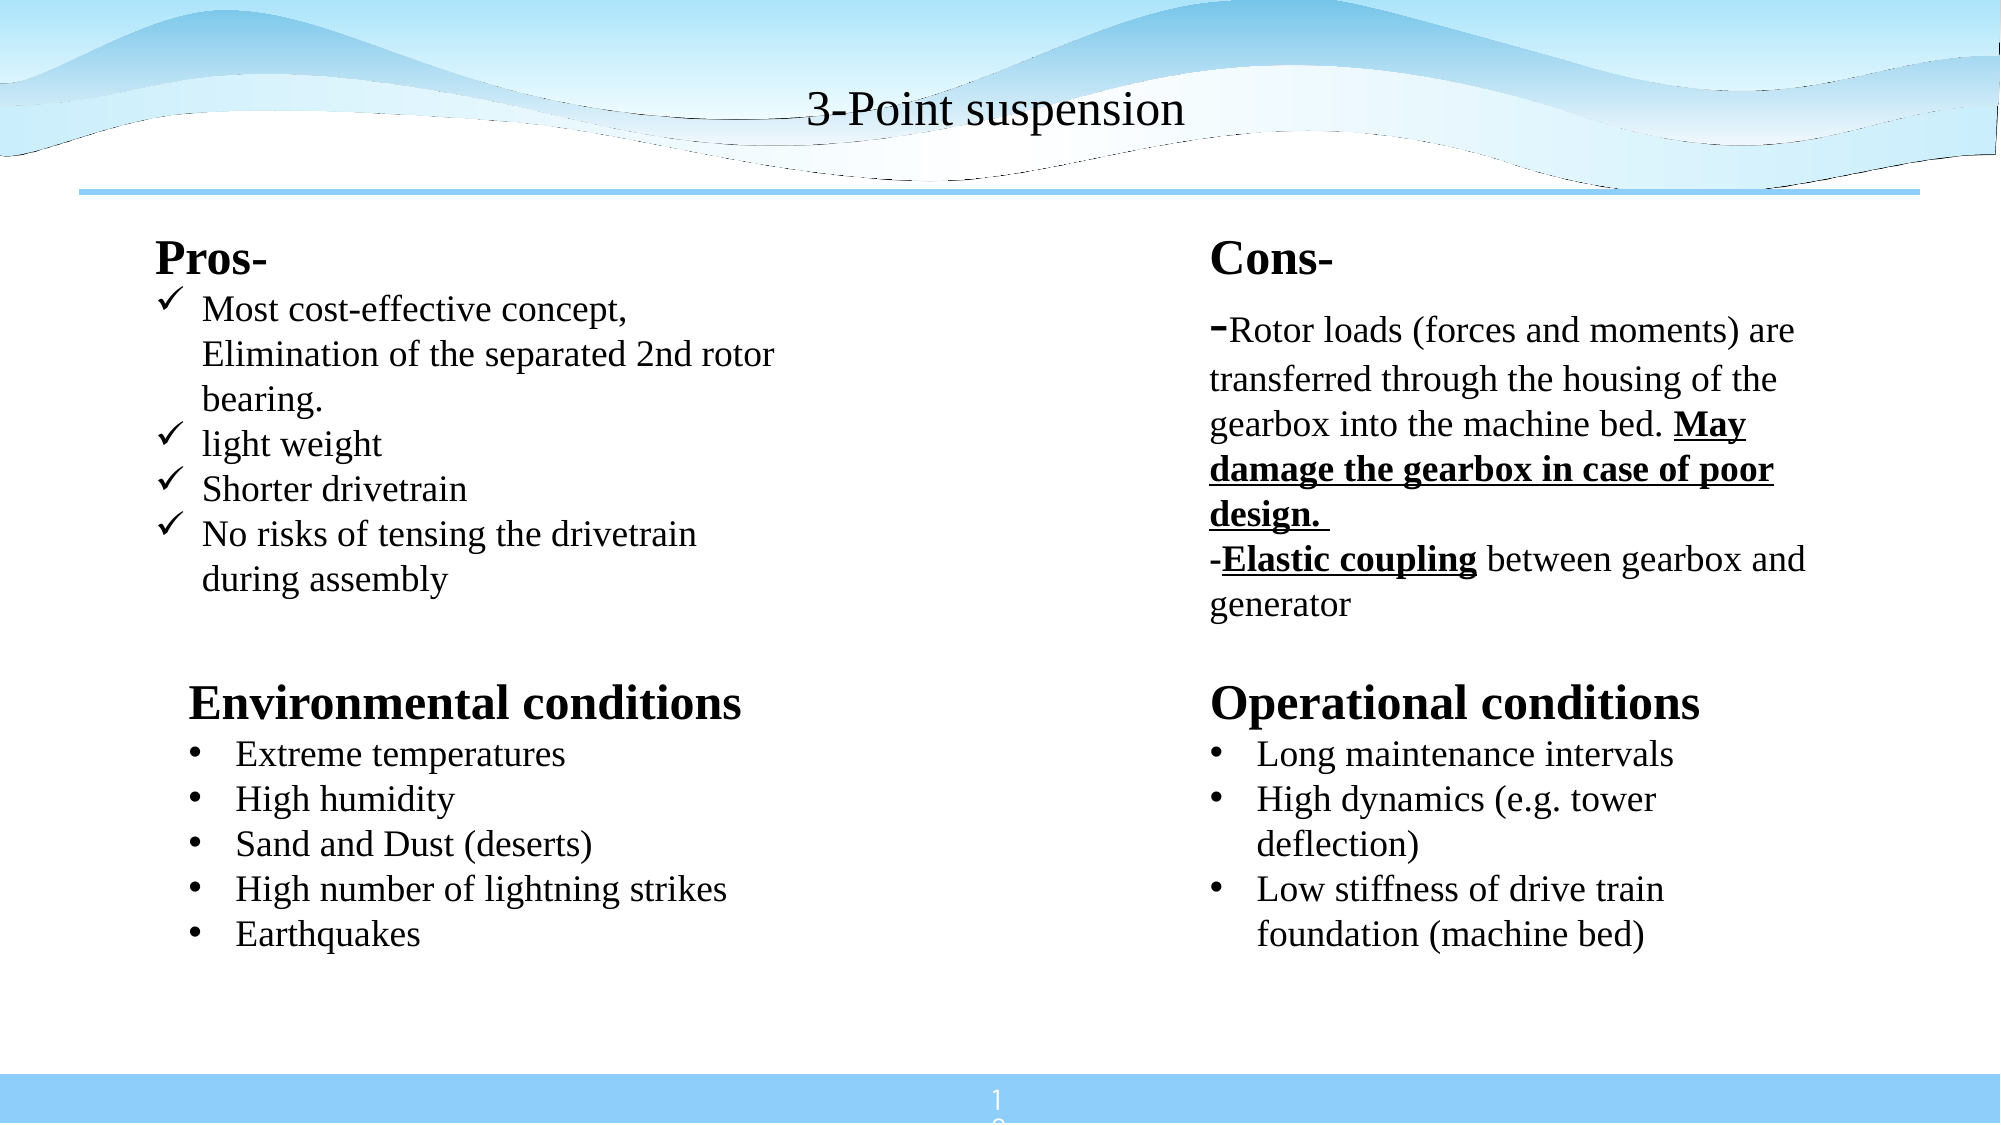

# 3-Point suspension

Cons-
-Rotor loads (forces and moments) are transferred through the housing of the gearbox into the machine bed. May damage the gearbox in case of poor design.
-Elastic coupling between gearbox and generator

Pros-
Most cost-effective concept, Elimination of the separated 2nd rotor bearing.
light weight
Shorter drivetrain
No risks of tensing the drivetrain during assembly

Environmental conditions
Extreme temperatures
High humidity
Sand and Dust (deserts)
High number of lightning strikes
Earthquakes

Operational conditions
Long maintenance intervals
High dynamics (e.g. tower deflection)
Low stiffness of drive train foundation (machine bed)

128